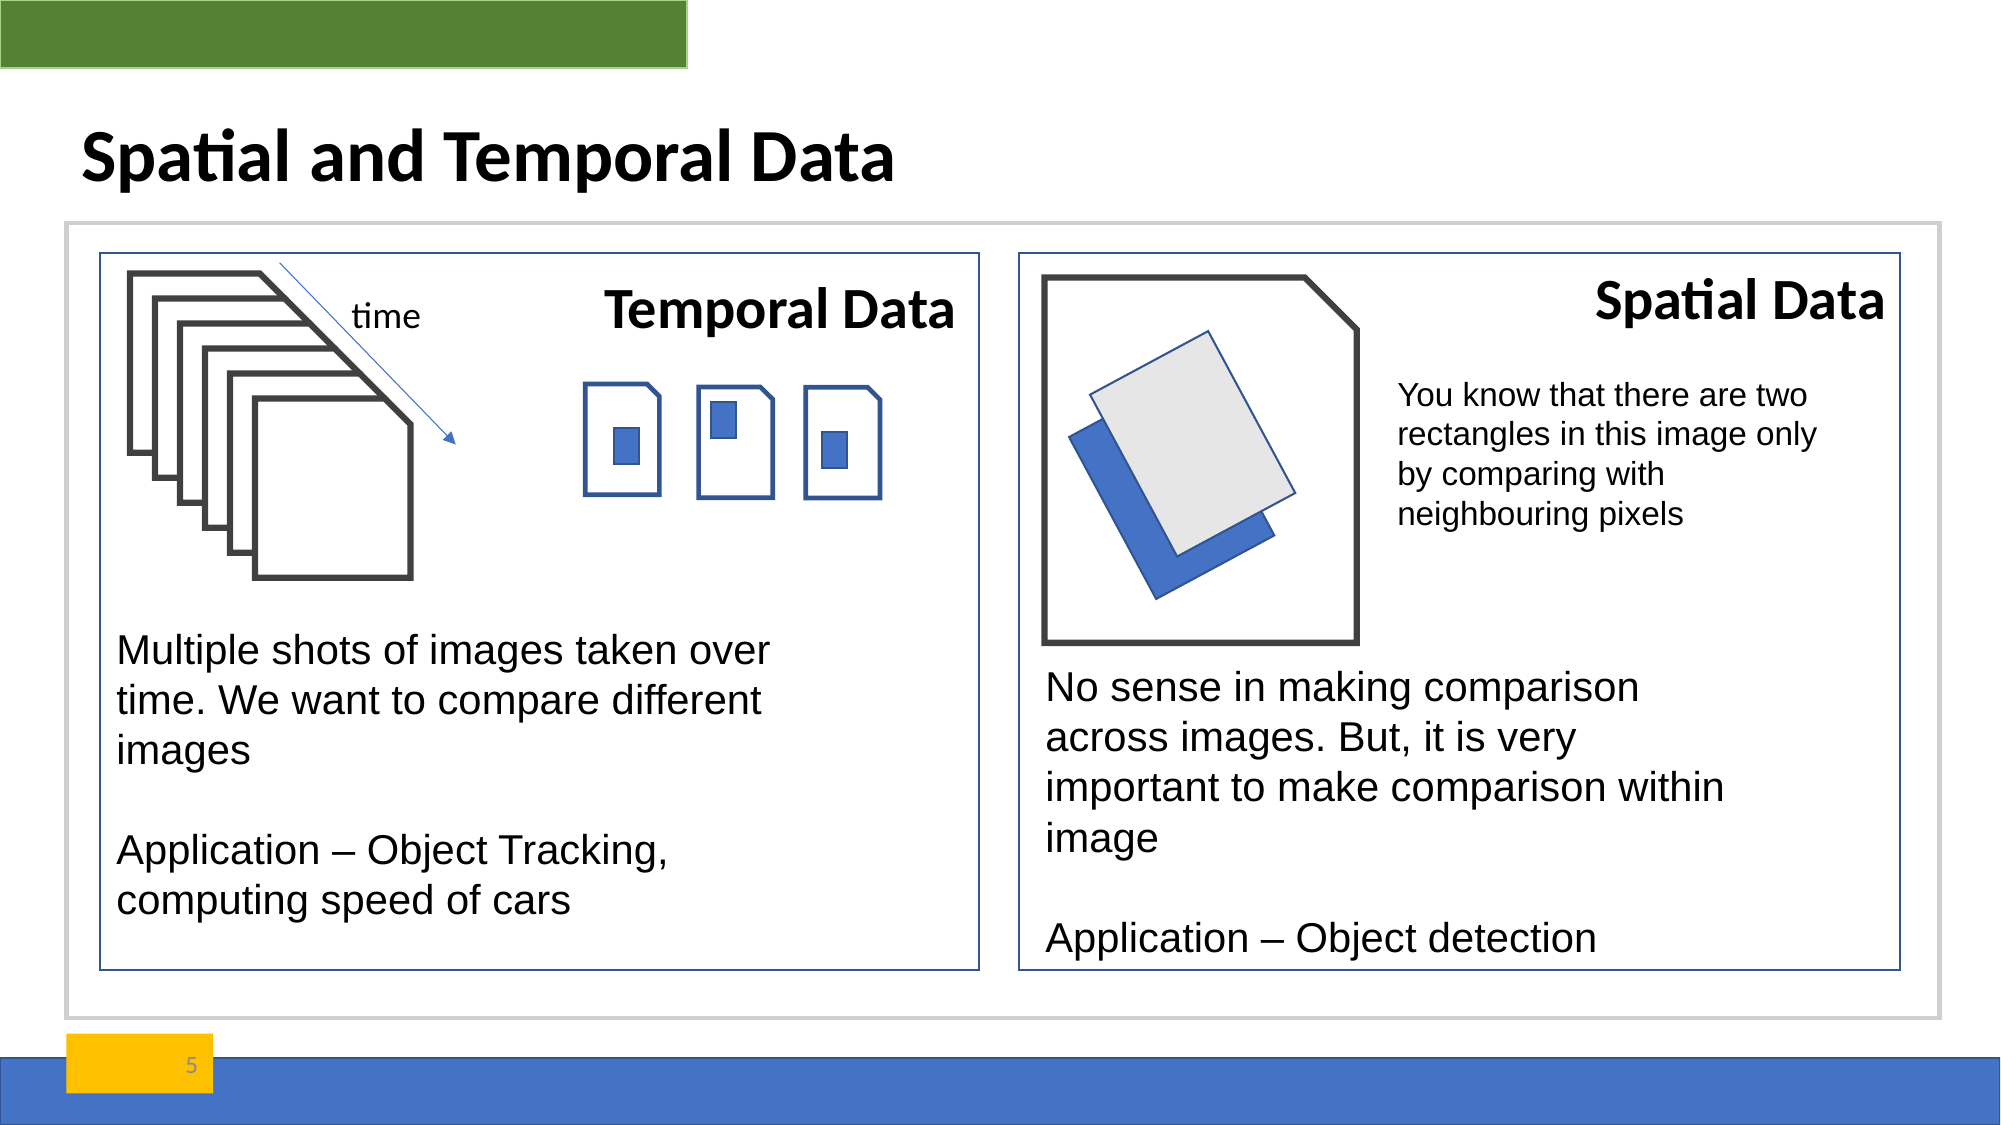

# Spatial and Temporal Data

Spatial Data

time

Temporal Data

You know that there are two rectangles in this image only by comparing with neighbouring pixels

Multiple shots of images taken over time. We want to compare different images

Application – Object Tracking, computing speed of cars
No sense in making comparison across images. But, it is very important to make comparison within image

Application – Object detection
5